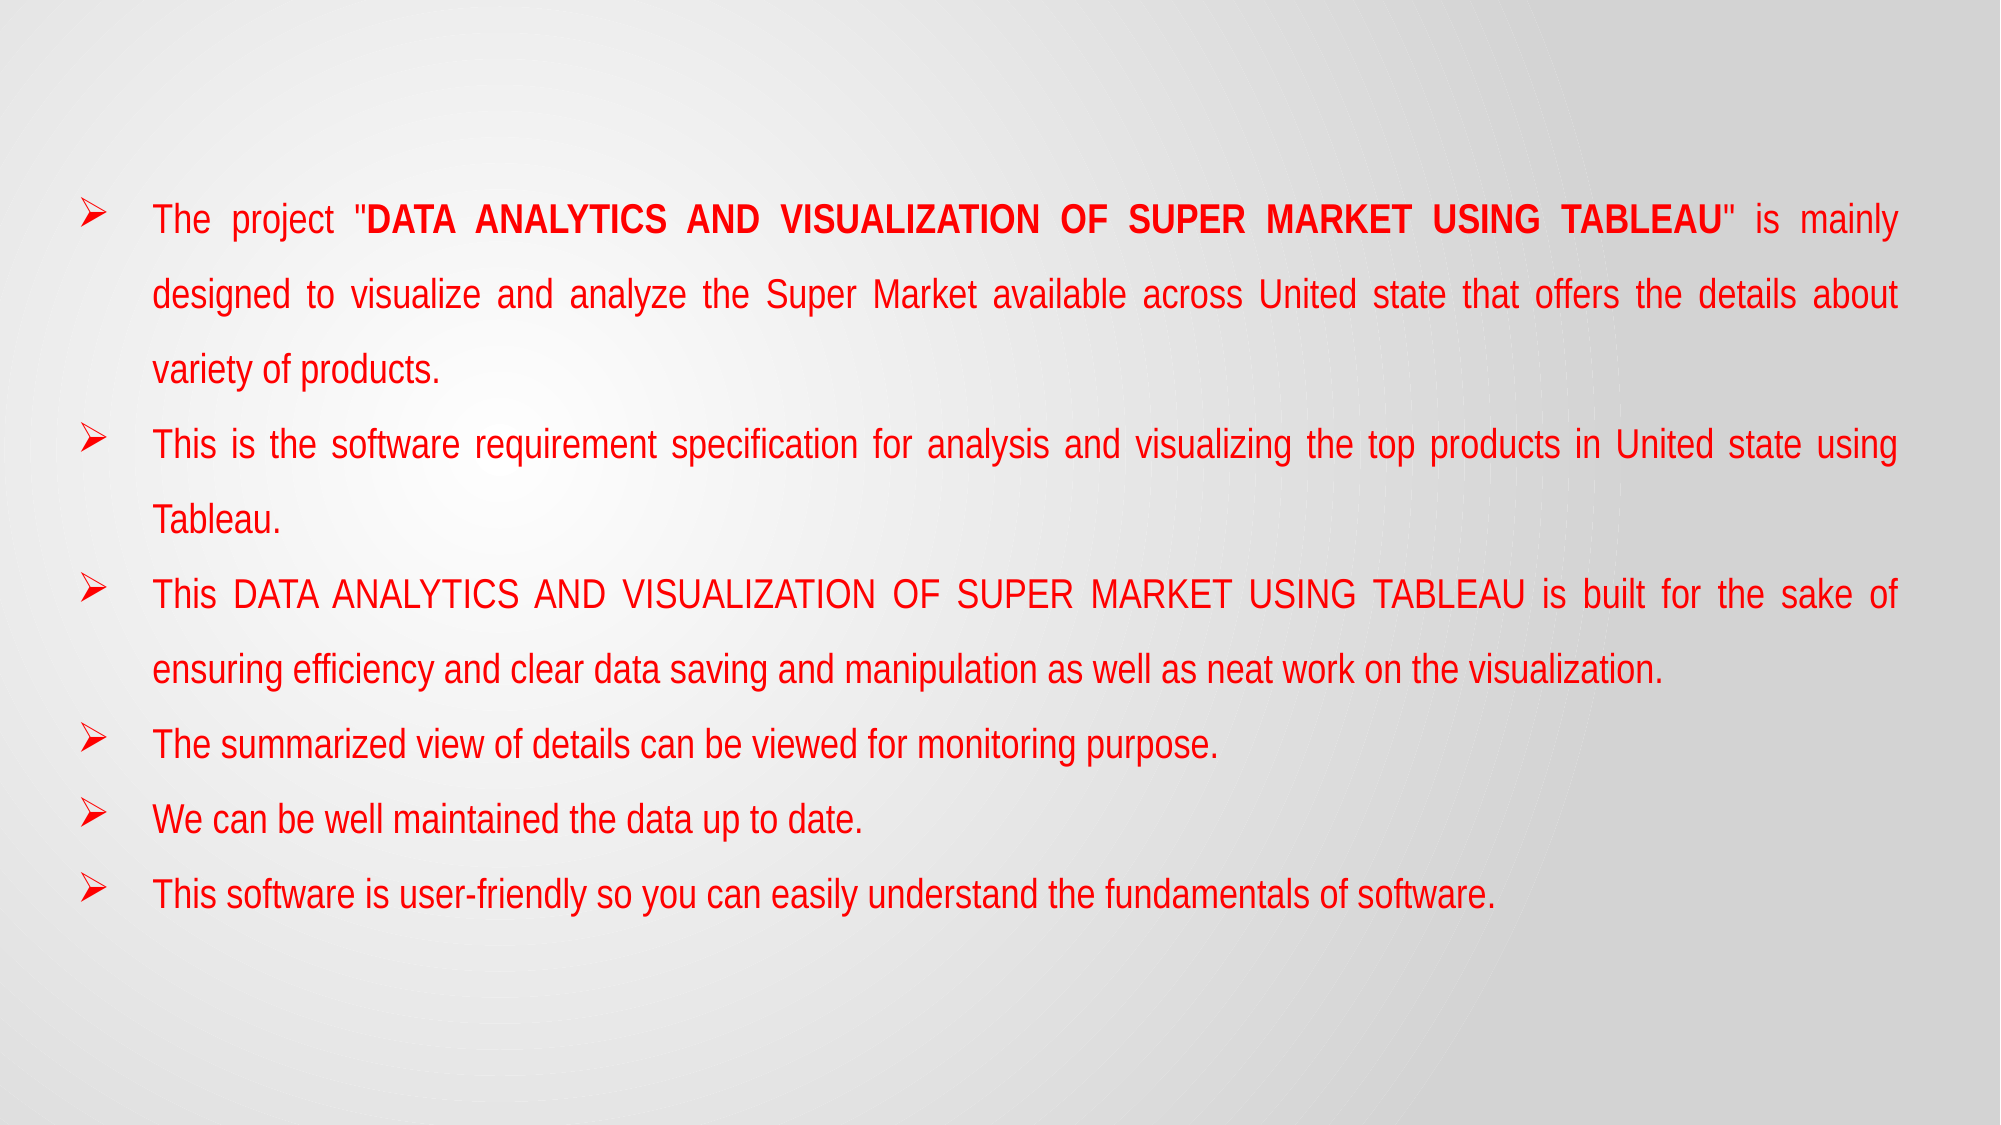

The project "DATA ANALYTICS AND VISUALIZATION OF SUPER MARKET USING TABLEAU" is mainly designed to visualize and analyze the Super Market available across United state that offers the details about variety of products.
This is the software requirement specification for analysis and visualizing the top products in United state using Tableau.
This DATA ANALYTICS AND VISUALIZATION OF SUPER MARKET USING TABLEAU is built for the sake of ensuring efficiency and clear data saving and manipulation as well as neat work on the visualization.
The summarized view of details can be viewed for monitoring purpose.
We can be well maintained the data up to date.
This software is user-friendly so you can easily understand the fundamentals of software.